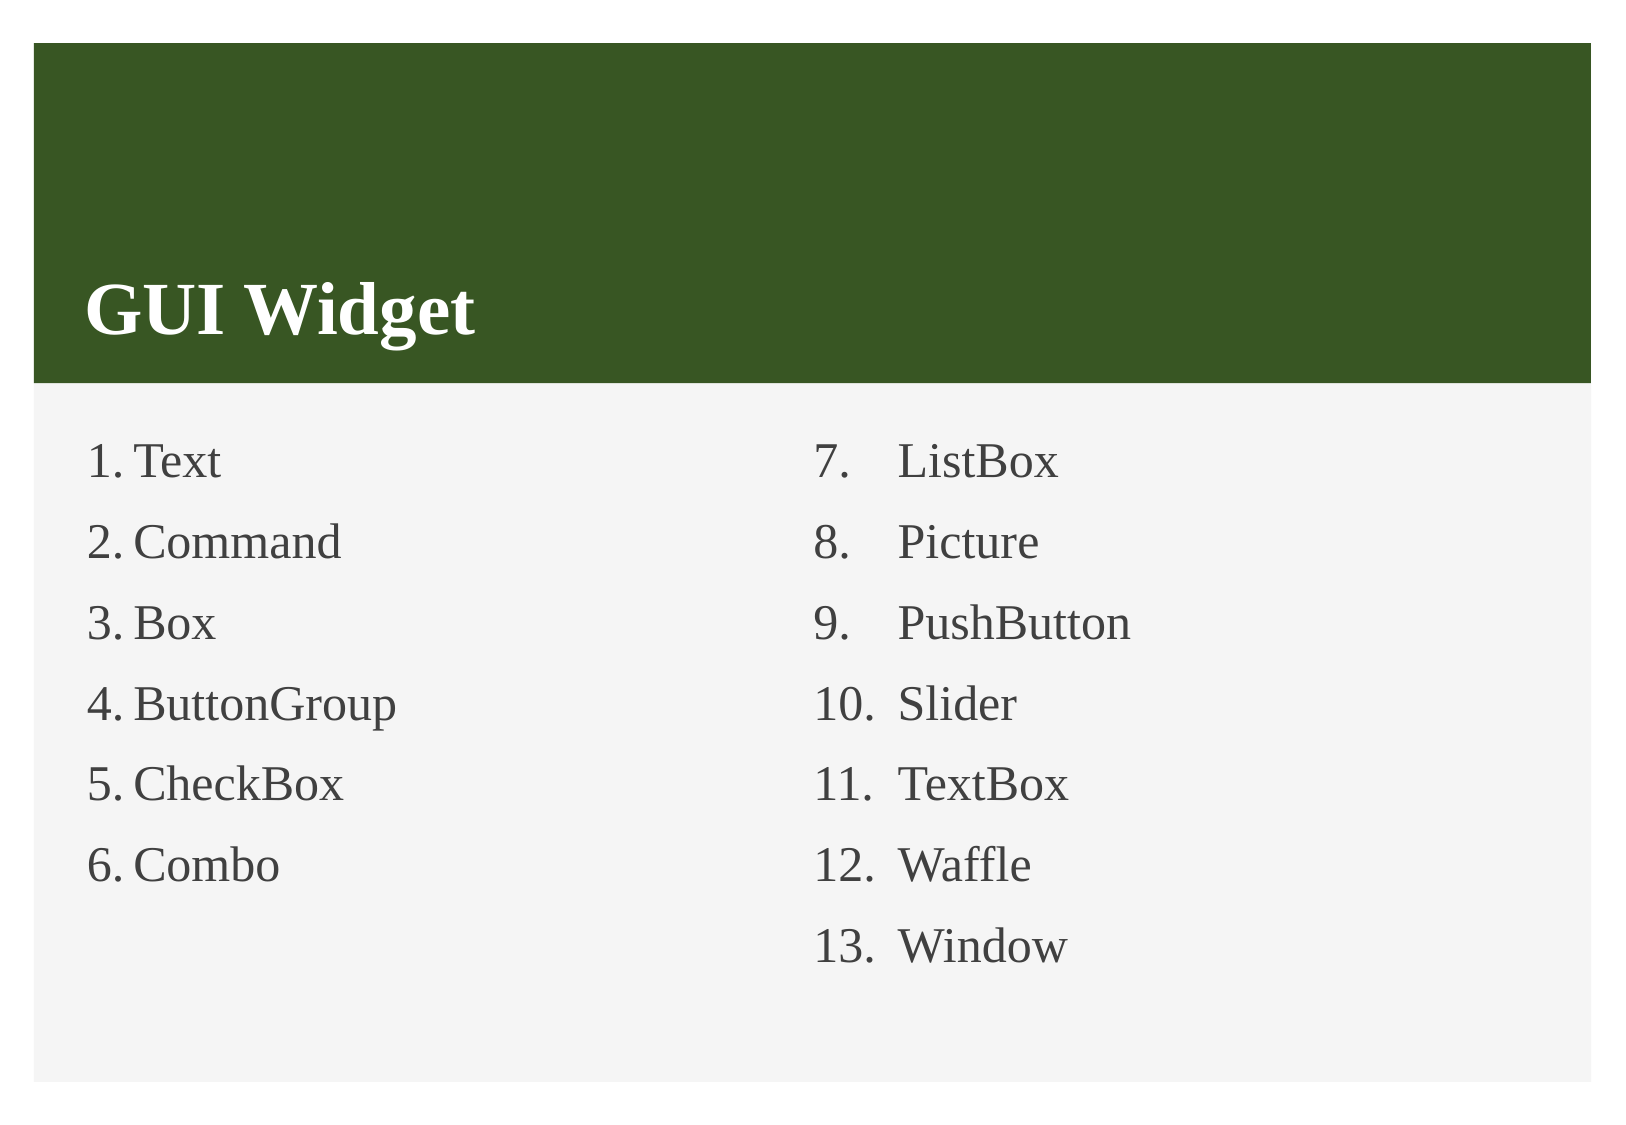

# GUI Widget
Text
Command
Box
ButtonGroup
CheckBox
Combo
ListBox
Picture
PushButton
Slider
TextBox
Waffle
Window